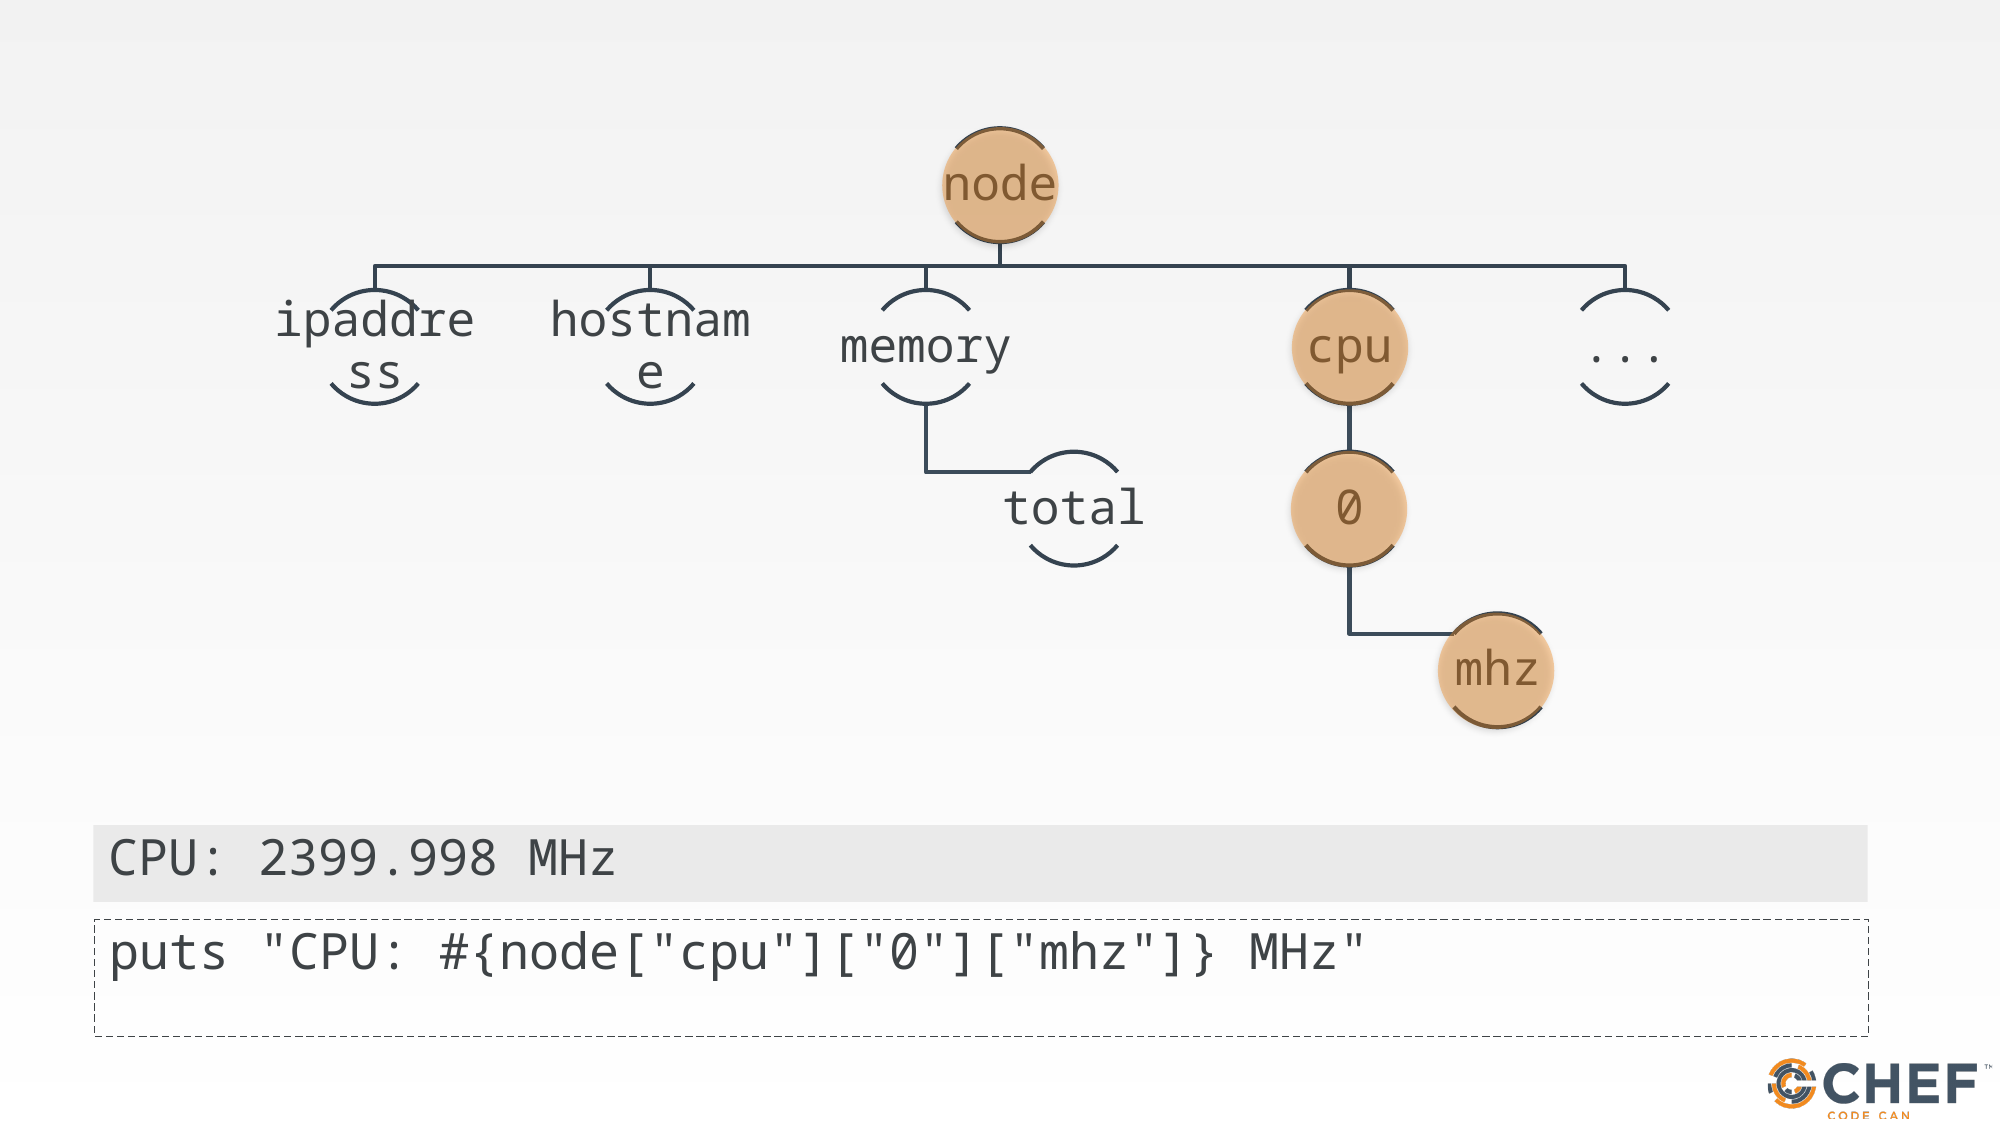

node
ipaddress
hostname
memory
total
cpu
0
mhz
...

CPU: 2399.998 MHz
puts "CPU: #{node["cpu"]["0"]["mhz"]} MHz"